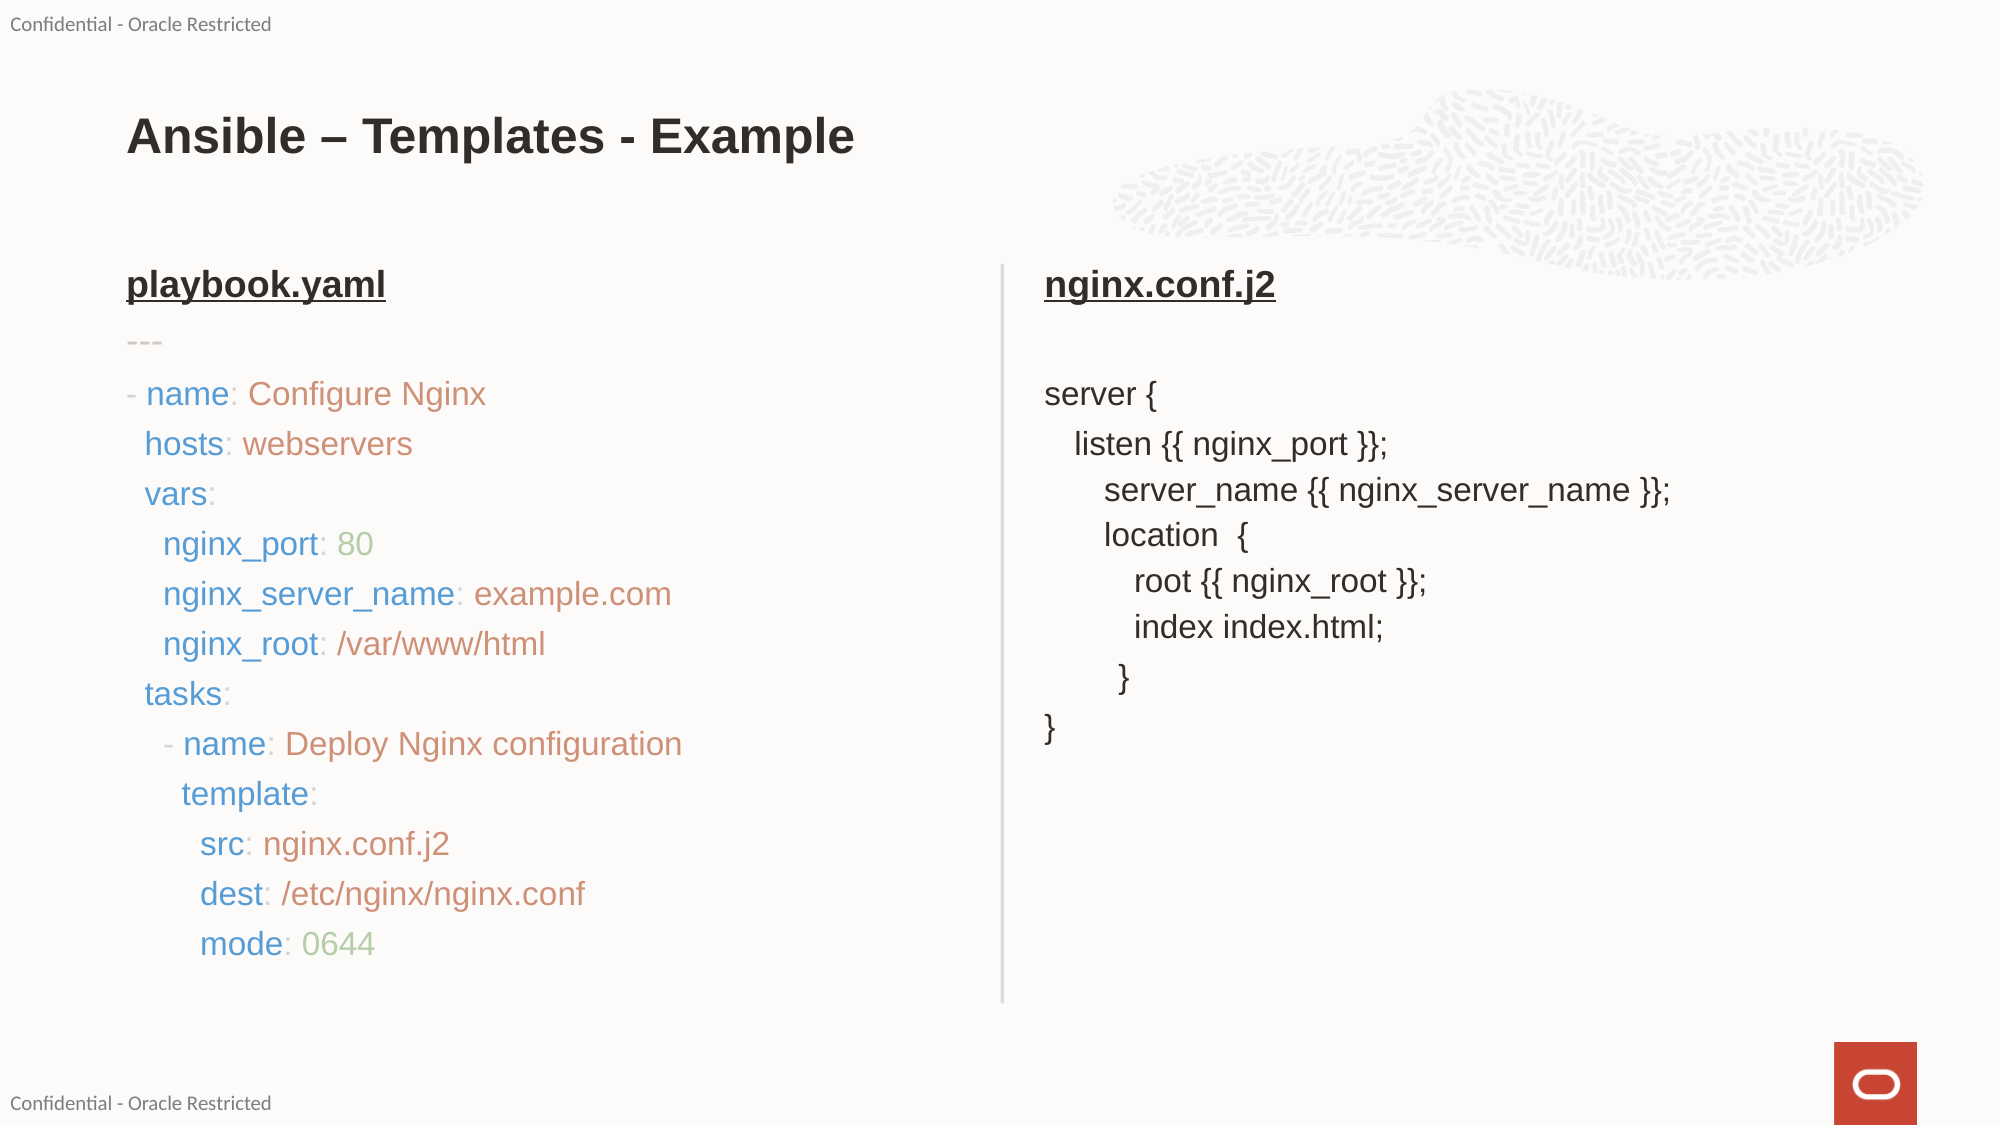

# Ansible – Templates - Example
playbook.yaml
---
- name: Configure Nginx
  hosts: webservers
  vars:
    nginx_port: 80
    nginx_server_name: example.com
    nginx_root: /var/www/html
  tasks:
    - name: Deploy Nginx configuration
      template:
        src: nginx.conf.j2
        dest: /etc/nginx/nginx.conf
        mode: 0644

nginx.conf.j2

server {
listen {{ nginx_port }};
server_name {{ nginx_server_name }};
location  {
root {{ nginx_root }};
index index.html;
        }
}